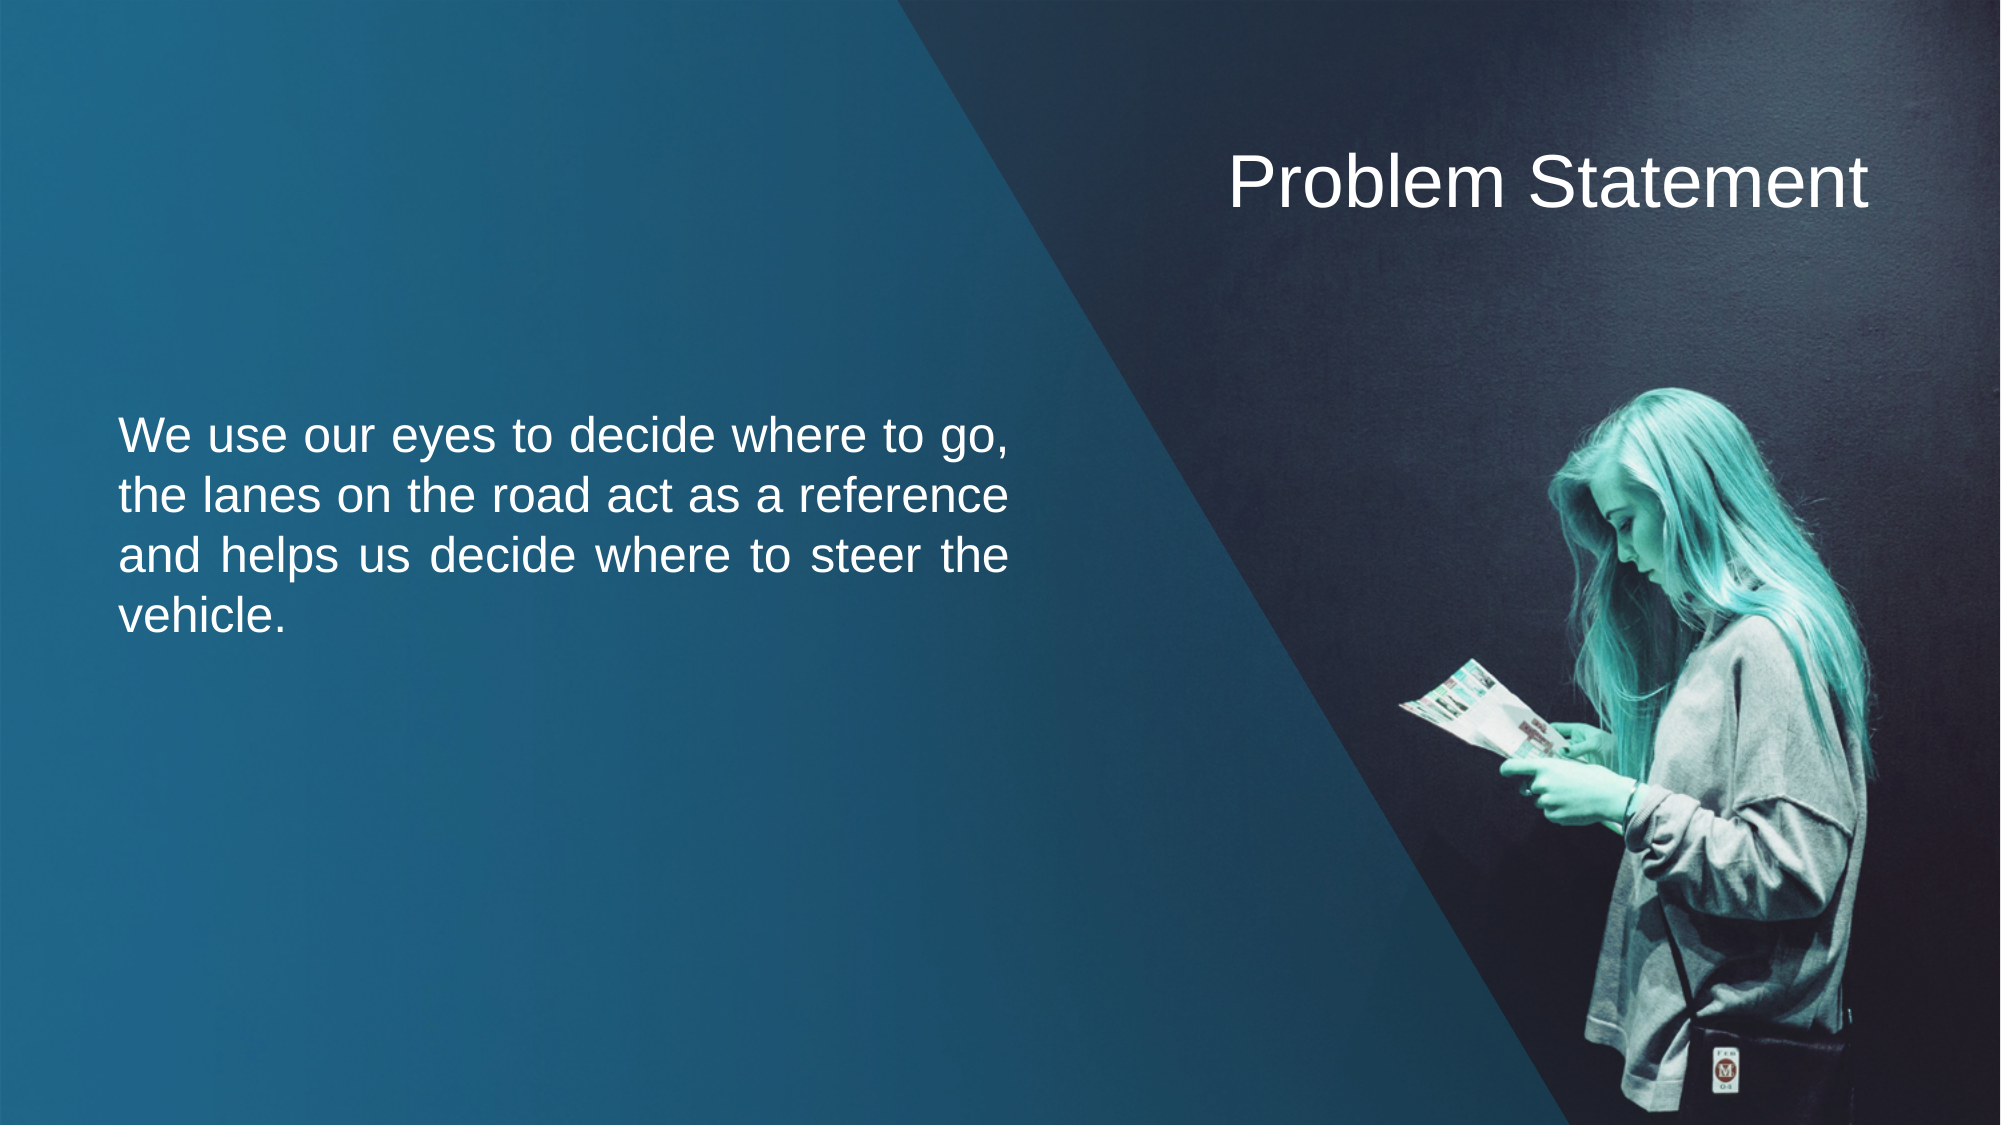

Problem Statement
We use our eyes to decide where to go, the lanes on the road act as a reference and helps us decide where to steer the vehicle.